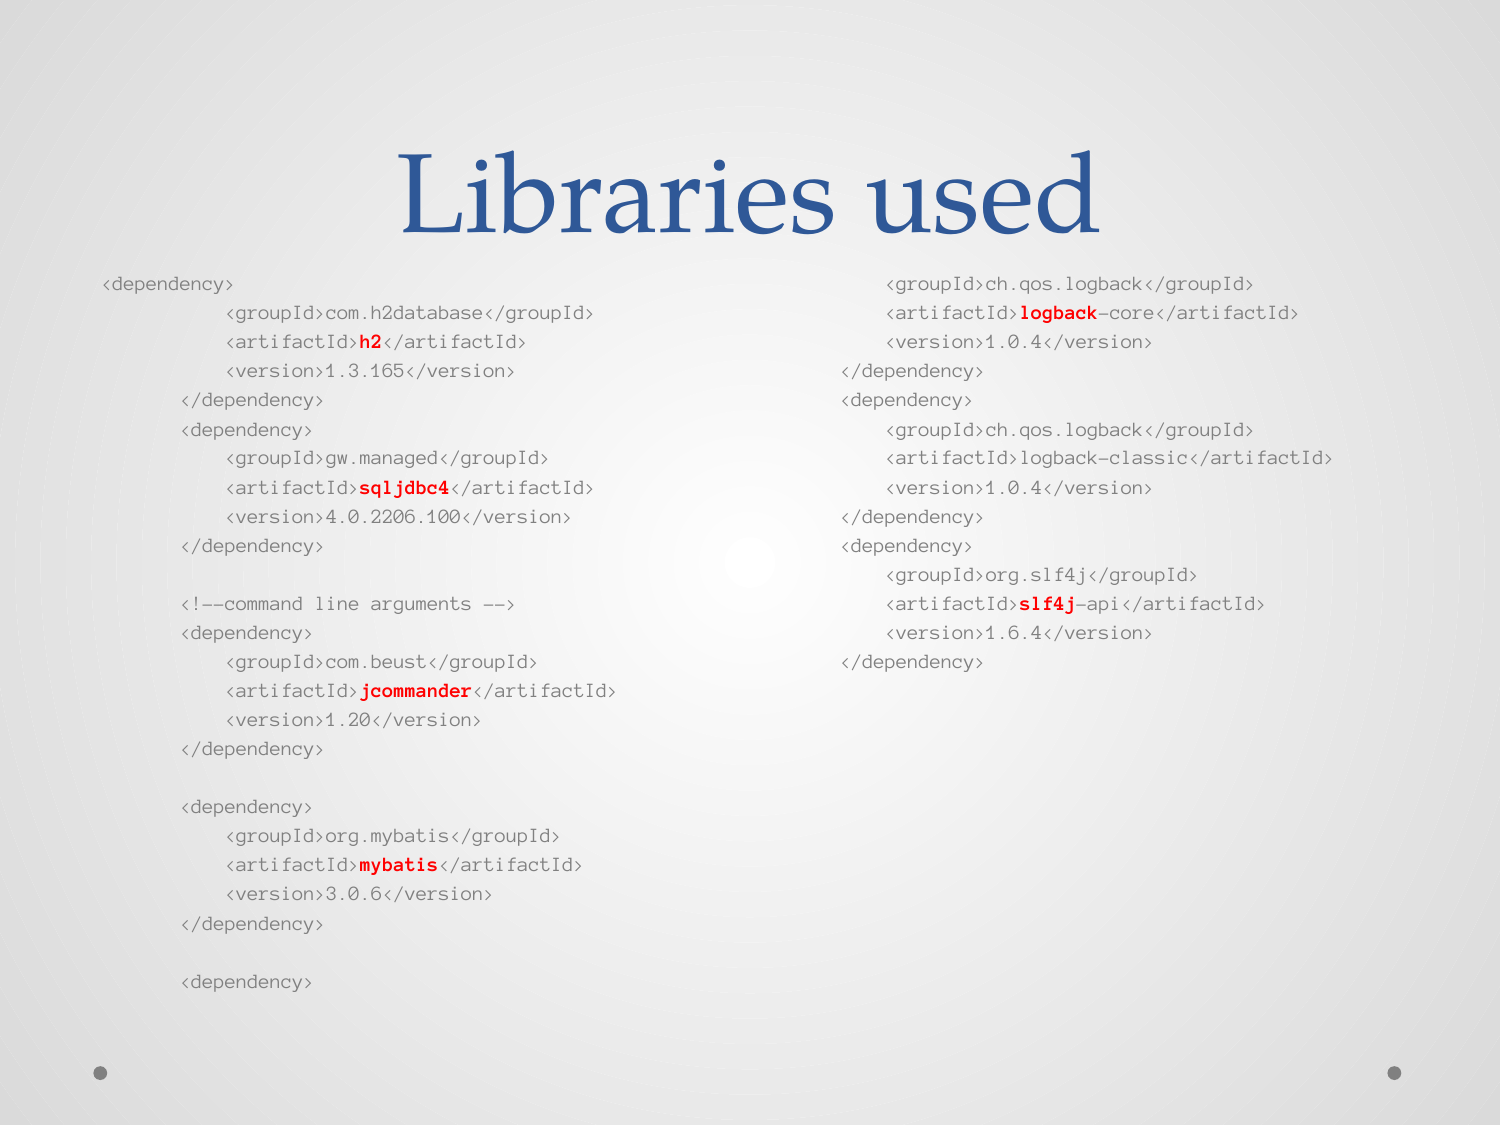

# Libraries used
 <dependency>
            <groupId>com.h2database</groupId>
            <artifactId>h2</artifactId>
            <version>1.3.165</version>
        </dependency>
        <dependency>
            <groupId>gw.managed</groupId>
            <artifactId>sqljdbc4</artifactId>
            <version>4.0.2206.100</version>
        </dependency>

        <!--command line arguments -->
        <dependency>
            <groupId>com.beust</groupId>
            <artifactId>jcommander</artifactId>
            <version>1.20</version>
        </dependency>

        <dependency>
            <groupId>org.mybatis</groupId>
            <artifactId>mybatis</artifactId>
            <version>3.0.6</version>
        </dependency>

        <dependency>
            <groupId>ch.qos.logback</groupId>
            <artifactId>logback-core</artifactId>
            <version>1.0.4</version>
        </dependency>
        <dependency>
            <groupId>ch.qos.logback</groupId>
            <artifactId>logback-classic</artifactId>
            <version>1.0.4</version>
        </dependency>
        <dependency>
            <groupId>org.slf4j</groupId>
            <artifactId>slf4j-api</artifactId>
            <version>1.6.4</version>
        </dependency>